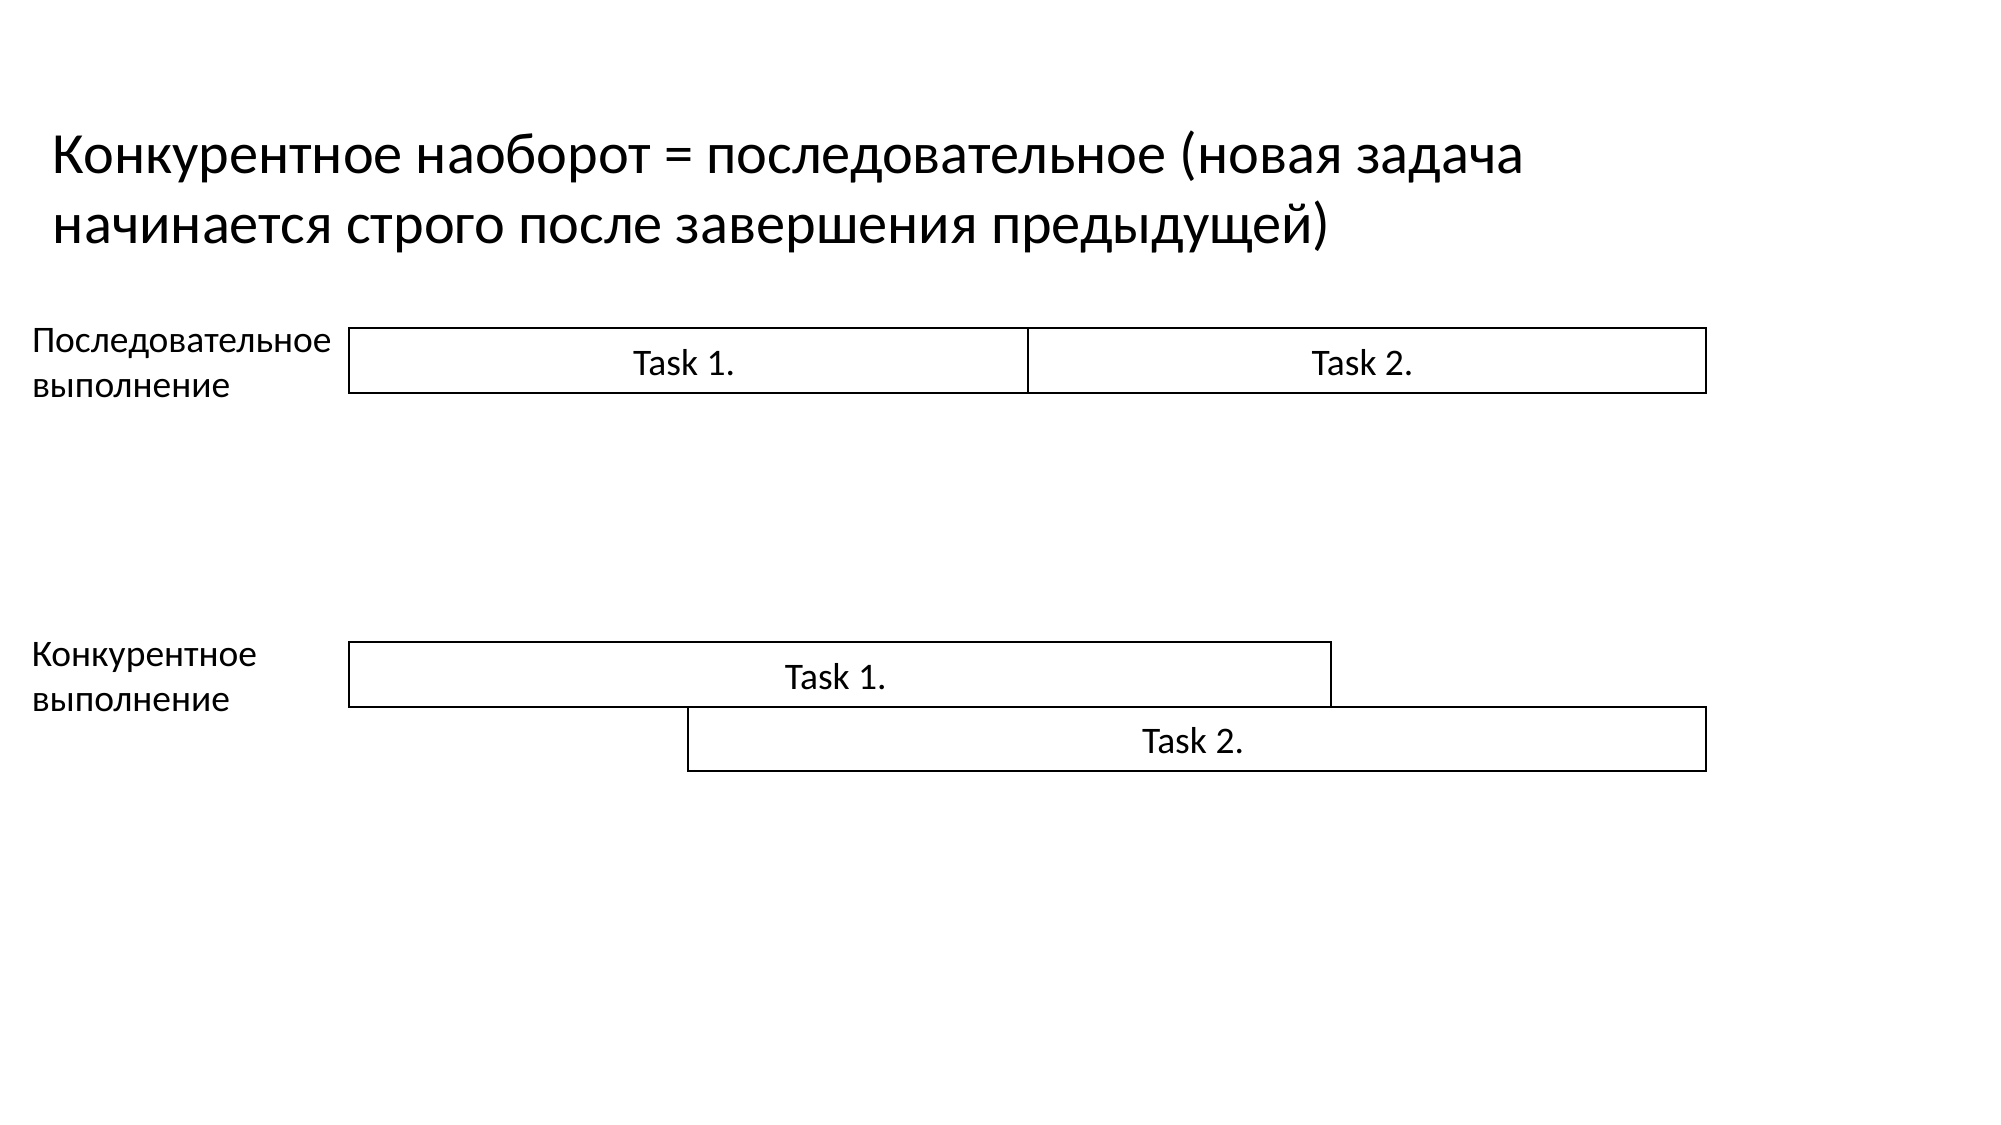

Конкурентное наоборот = последовательное (новая задача начинается строго после завершения предыдущей)
Последовательное
выполнение
Task 1.
Task 2.
Конкурентное
выполнение
Task 1.
Task 2.